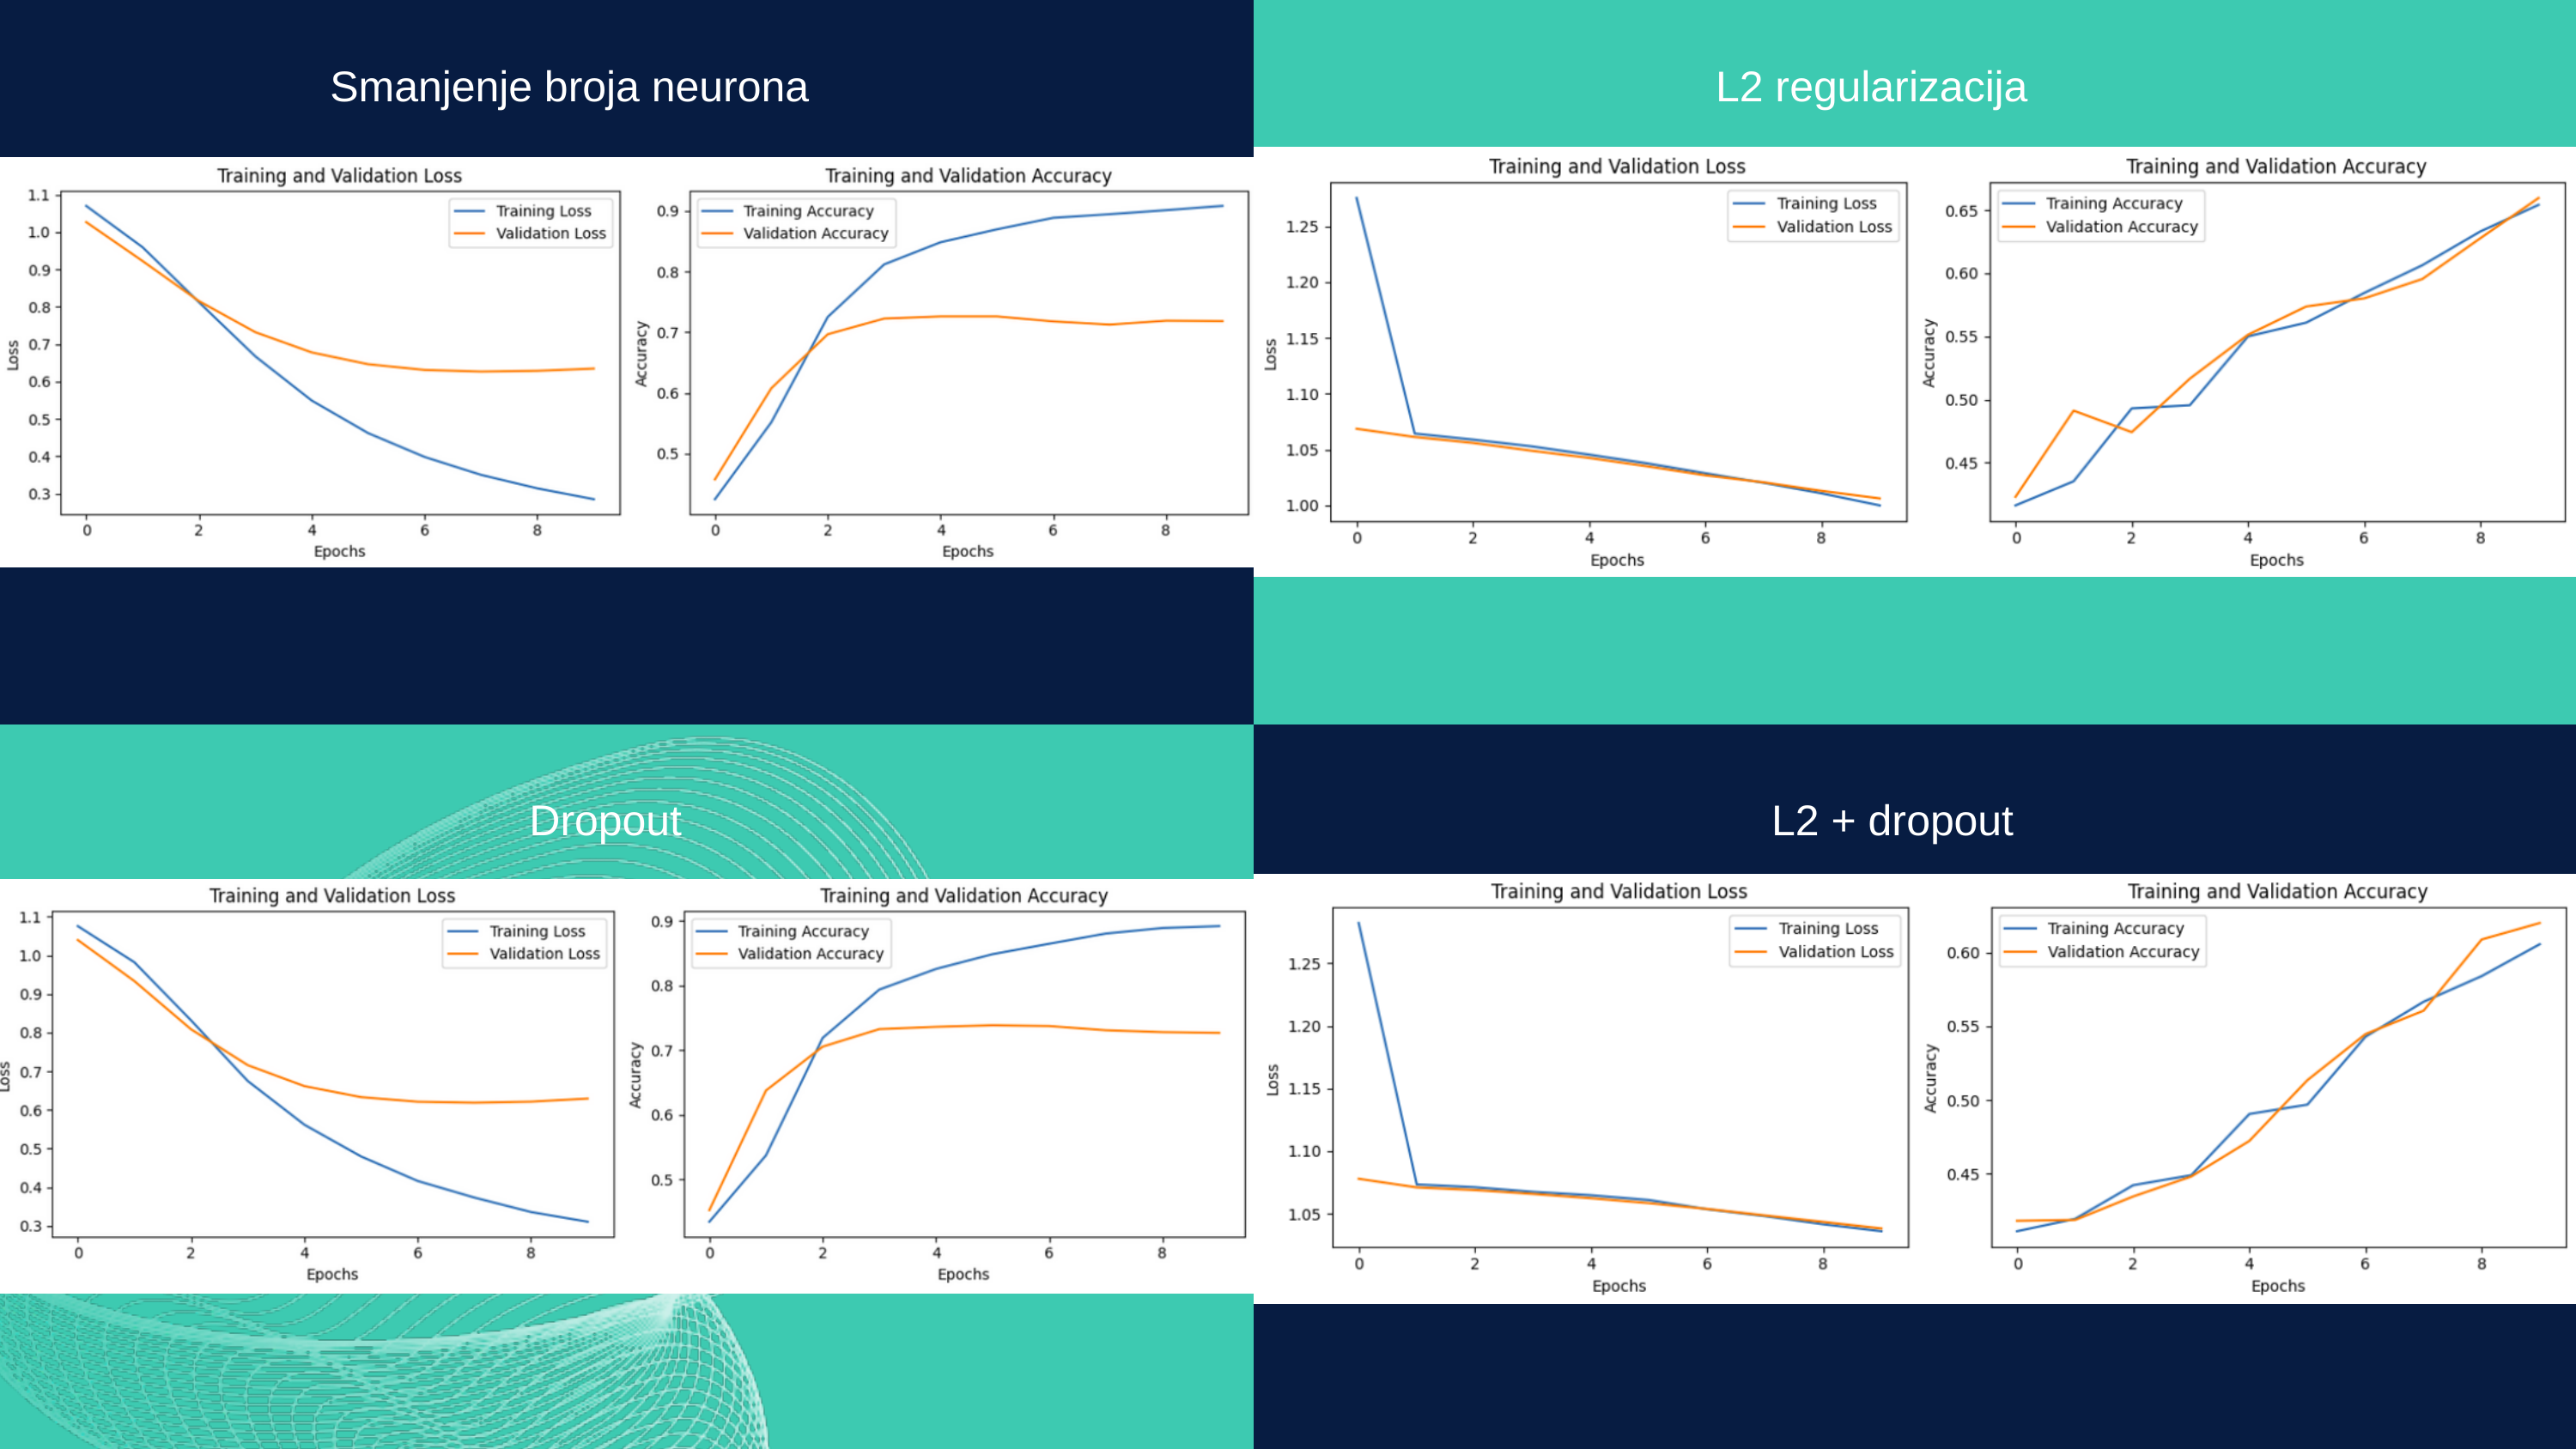

Smanjenje broja neurona
L2 regularizacija

Dropout
L2 + dropout